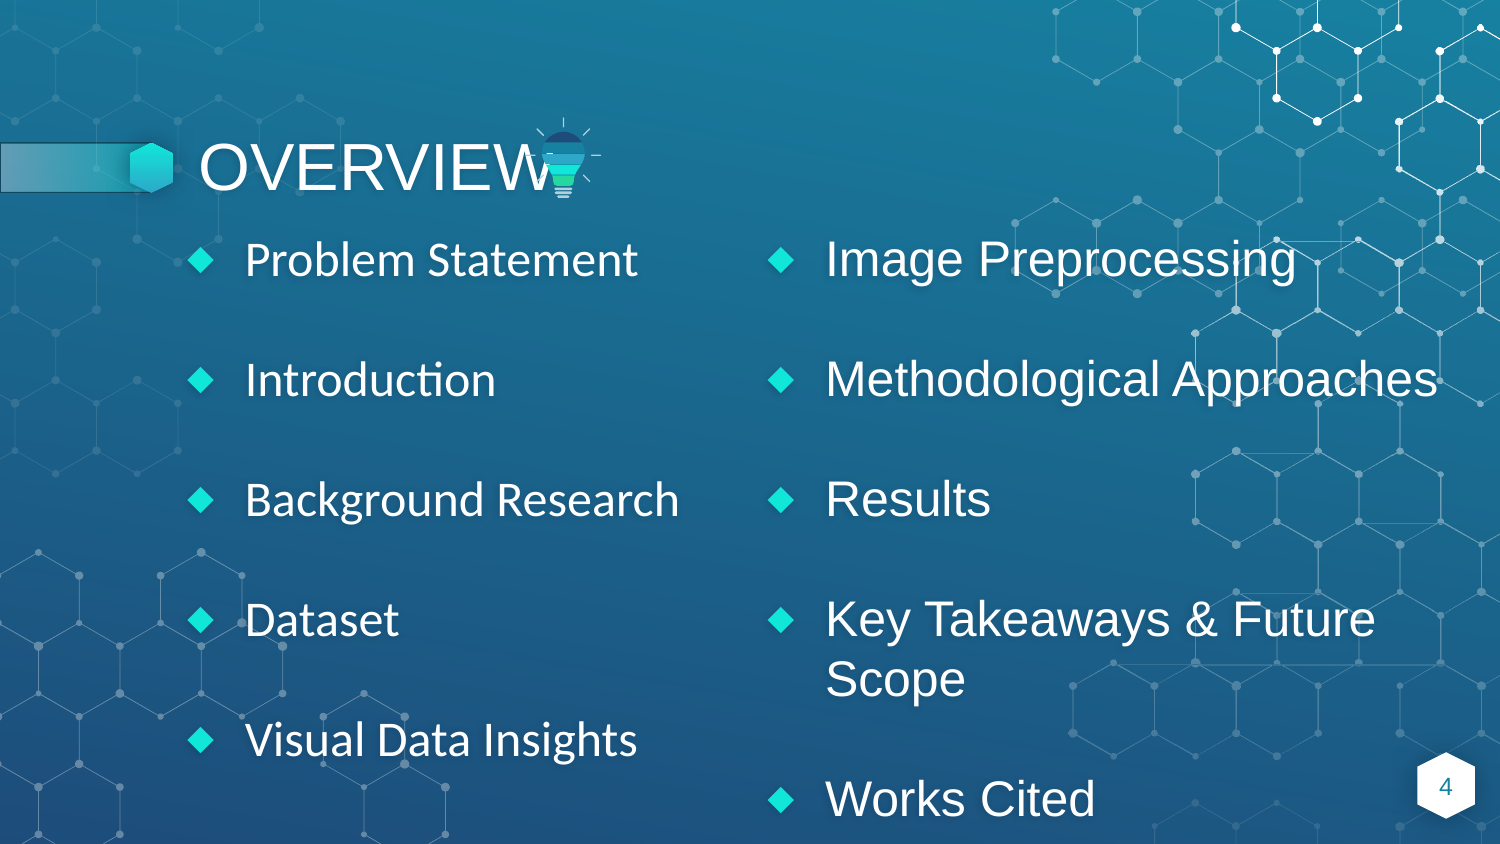

# OVERVIEW
Problem Statement

Introduction

Background Research

Dataset

Visual Data Insights

Image Preprocessing

Methodological Approaches

Results

Key Takeaways & Future Scope

Works Cited

4